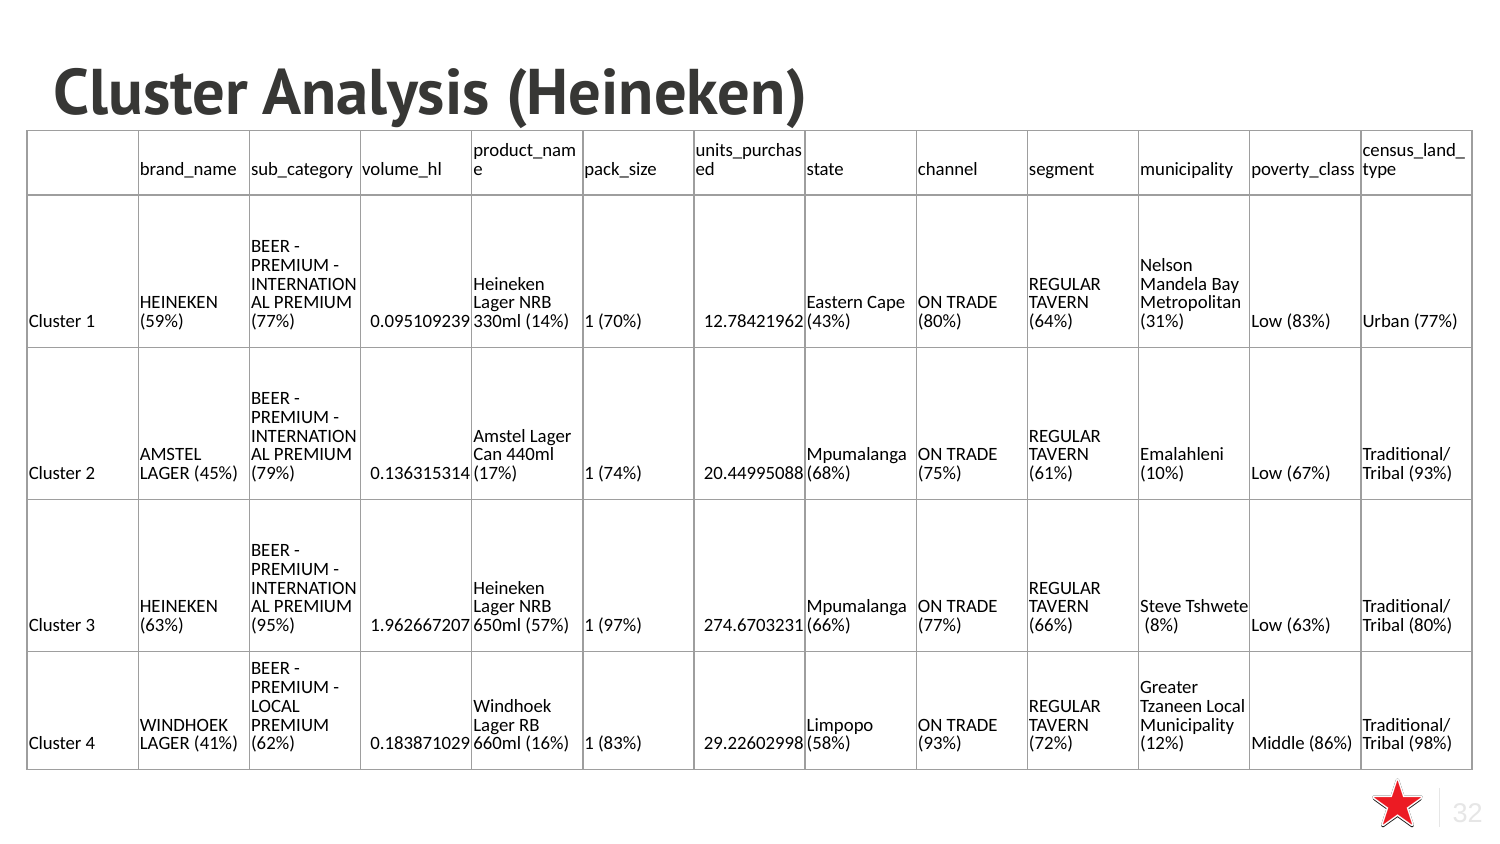

Slide 26: APPENDIX.
# Cluster Analysis (Heineken)
|  | brand\_name | sub\_category | volume\_hl | product\_name | pack\_size | units\_purchased | state | channel | segment | municipality | poverty\_class | census\_land\_type |
| --- | --- | --- | --- | --- | --- | --- | --- | --- | --- | --- | --- | --- |
| Cluster 1 | HEINEKEN (59%) | BEER - PREMIUM - INTERNATIONAL PREMIUM (77%) | 0.095109239 | Heineken Lager NRB 330ml (14%) | 1 (70%) | 12.78421962 | Eastern Cape (43%) | ON TRADE (80%) | REGULAR TAVERN (64%) | Nelson Mandela Bay Metropolitan (31%) | Low (83%) | Urban (77%) |
| Cluster 2 | AMSTEL LAGER (45%) | BEER - PREMIUM - INTERNATIONAL PREMIUM (79%) | 0.136315314 | Amstel Lager Can 440ml (17%) | 1 (74%) | 20.44995088 | Mpumalanga (68%) | ON TRADE (75%) | REGULAR TAVERN (61%) | Emalahleni (10%) | Low (67%) | Traditional/Tribal (93%) |
| Cluster 3 | HEINEKEN (63%) | BEER - PREMIUM - INTERNATIONAL PREMIUM (95%) | 1.962667207 | Heineken Lager NRB 650ml (57%) | 1 (97%) | 274.6703231 | Mpumalanga (66%) | ON TRADE (77%) | REGULAR TAVERN (66%) | Steve Tshwete (8%) | Low (63%) | Traditional/Tribal (80%) |
| Cluster 4 | WINDHOEK LAGER (41%) | BEER - PREMIUM - LOCAL PREMIUM (62%) | 0.183871029 | Windhoek Lager RB 660ml (16%) | 1 (83%) | 29.22602998 | Limpopo (58%) | ON TRADE (93%) | REGULAR TAVERN (72%) | Greater Tzaneen Local Municipality (12%) | Middle (86%) | Traditional/Tribal (98%) |